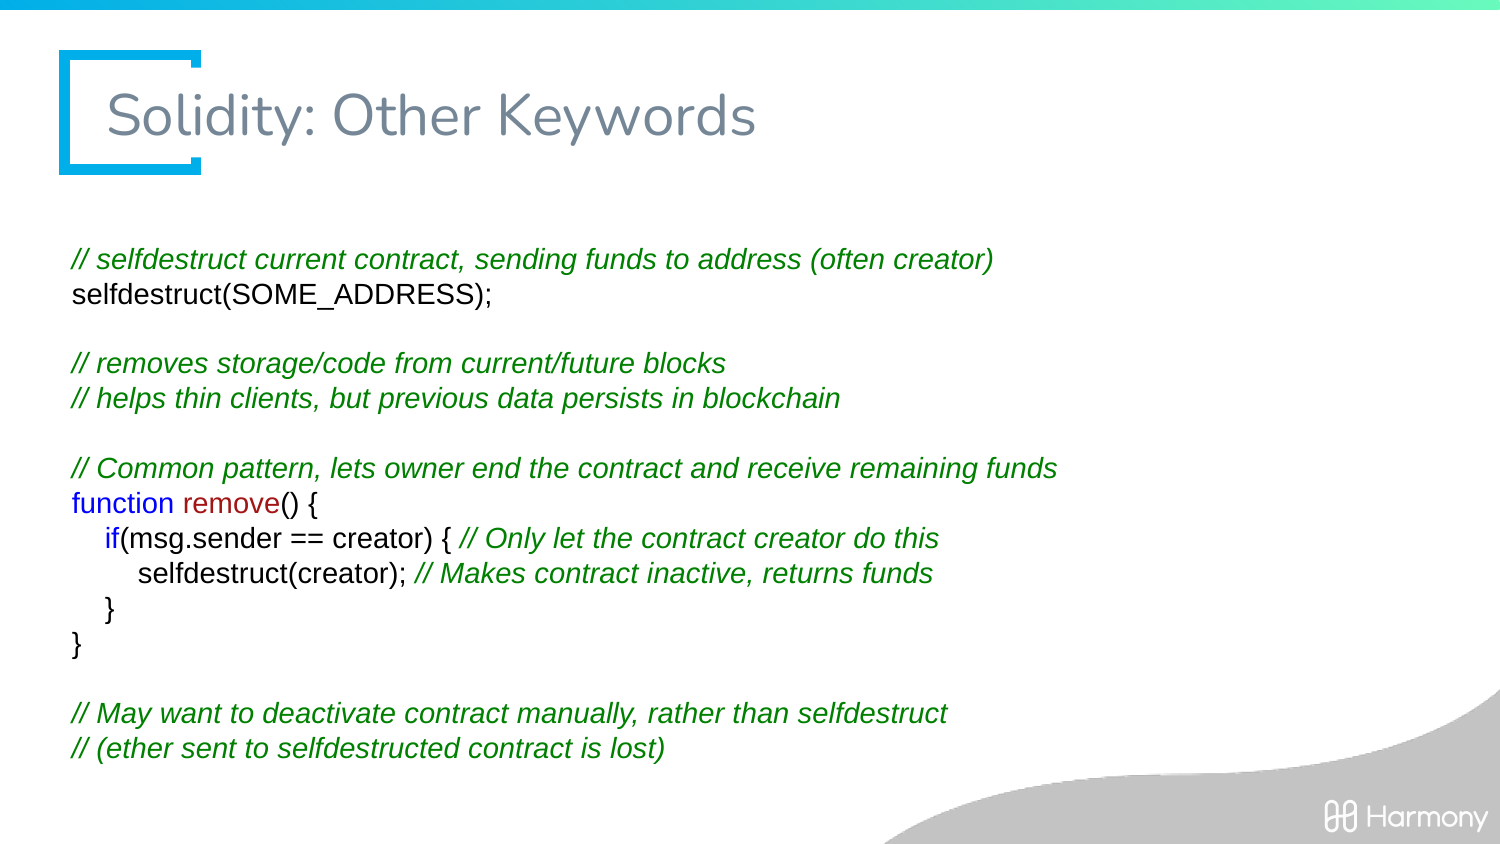

# Solidity: Other Keywords

// selfdestruct current contract, sending funds to address (often creator)
selfdestruct(SOME_ADDRESS);

// removes storage/code from current/future blocks
// helps thin clients, but previous data persists in blockchain

// Common pattern, lets owner end the contract and receive remaining funds
function remove() {
    if(msg.sender == creator) { // Only let the contract creator do this
        selfdestruct(creator); // Makes contract inactive, returns funds
    }
}

// May want to deactivate contract manually, rather than selfdestruct
// (ether sent to selfdestructed contract is lost)